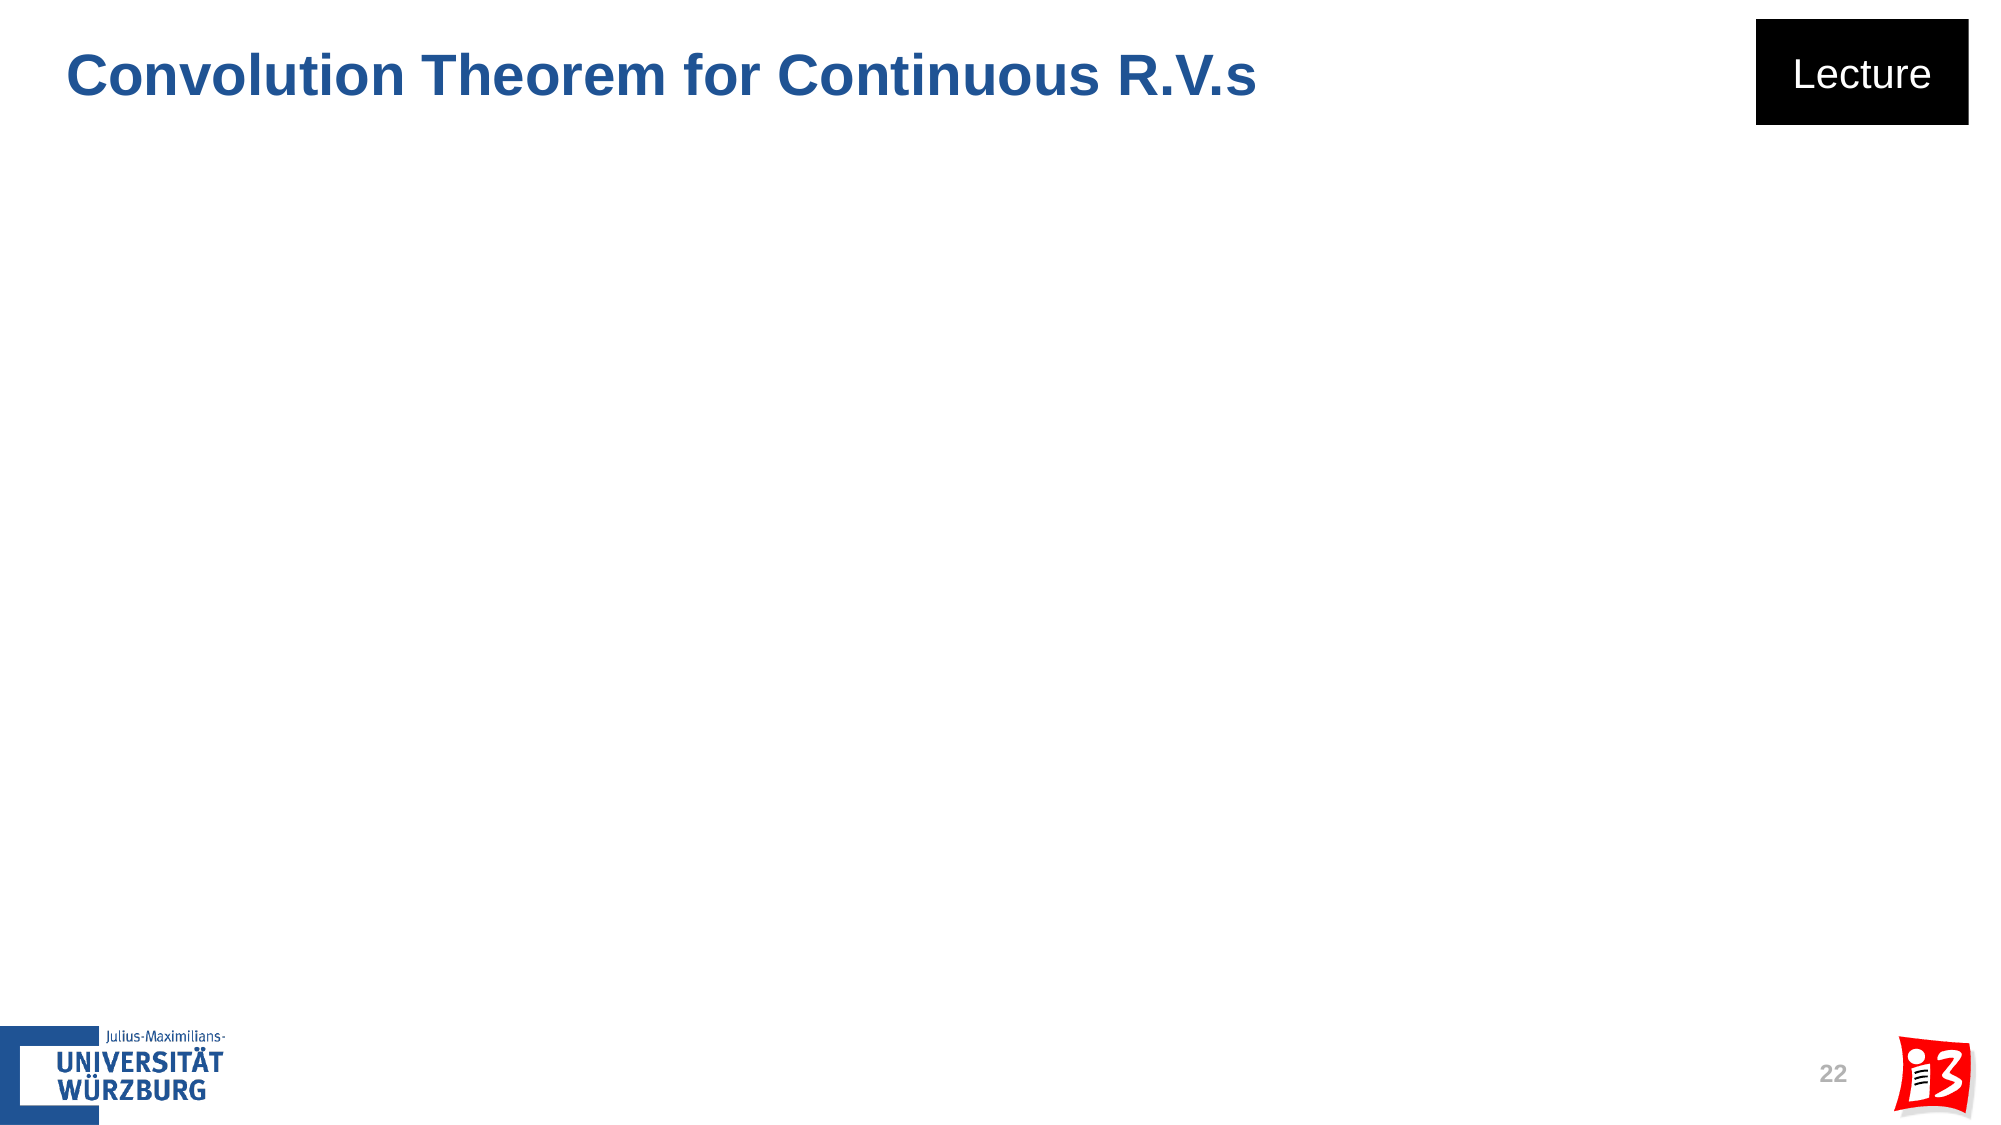

# Convolution Theorem for Continuous R.V.s
Lecture

22